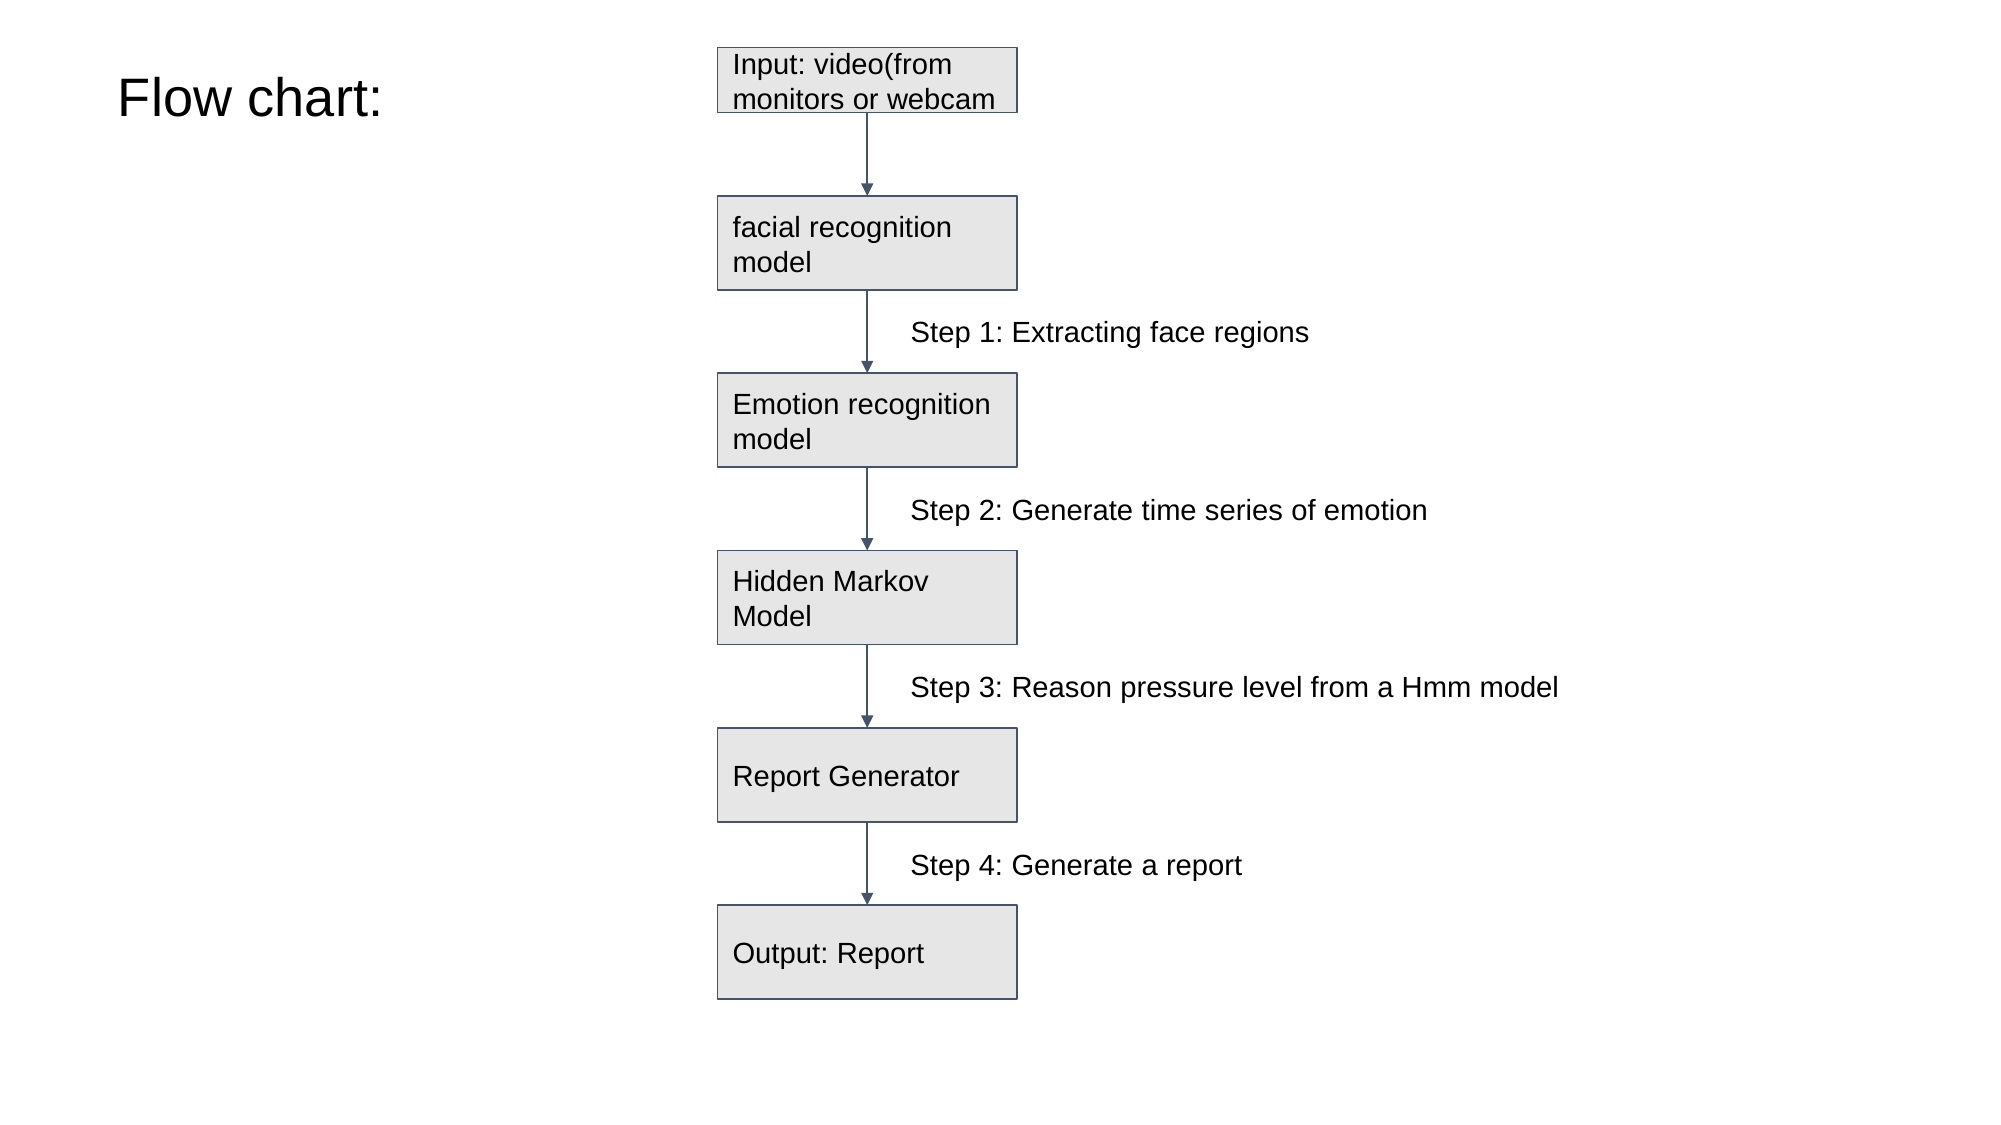

Flow chart:
Input: video(from monitors or webcam
facial recognition model
Step 1: Extracting face regions
Emotion recognition model
Step 2: Generate time series of emotion
Hidden Markov Model
Step 3: Reason pressure level from a Hmm model

Report Generator
Step 4: Generate a report
Output: Report